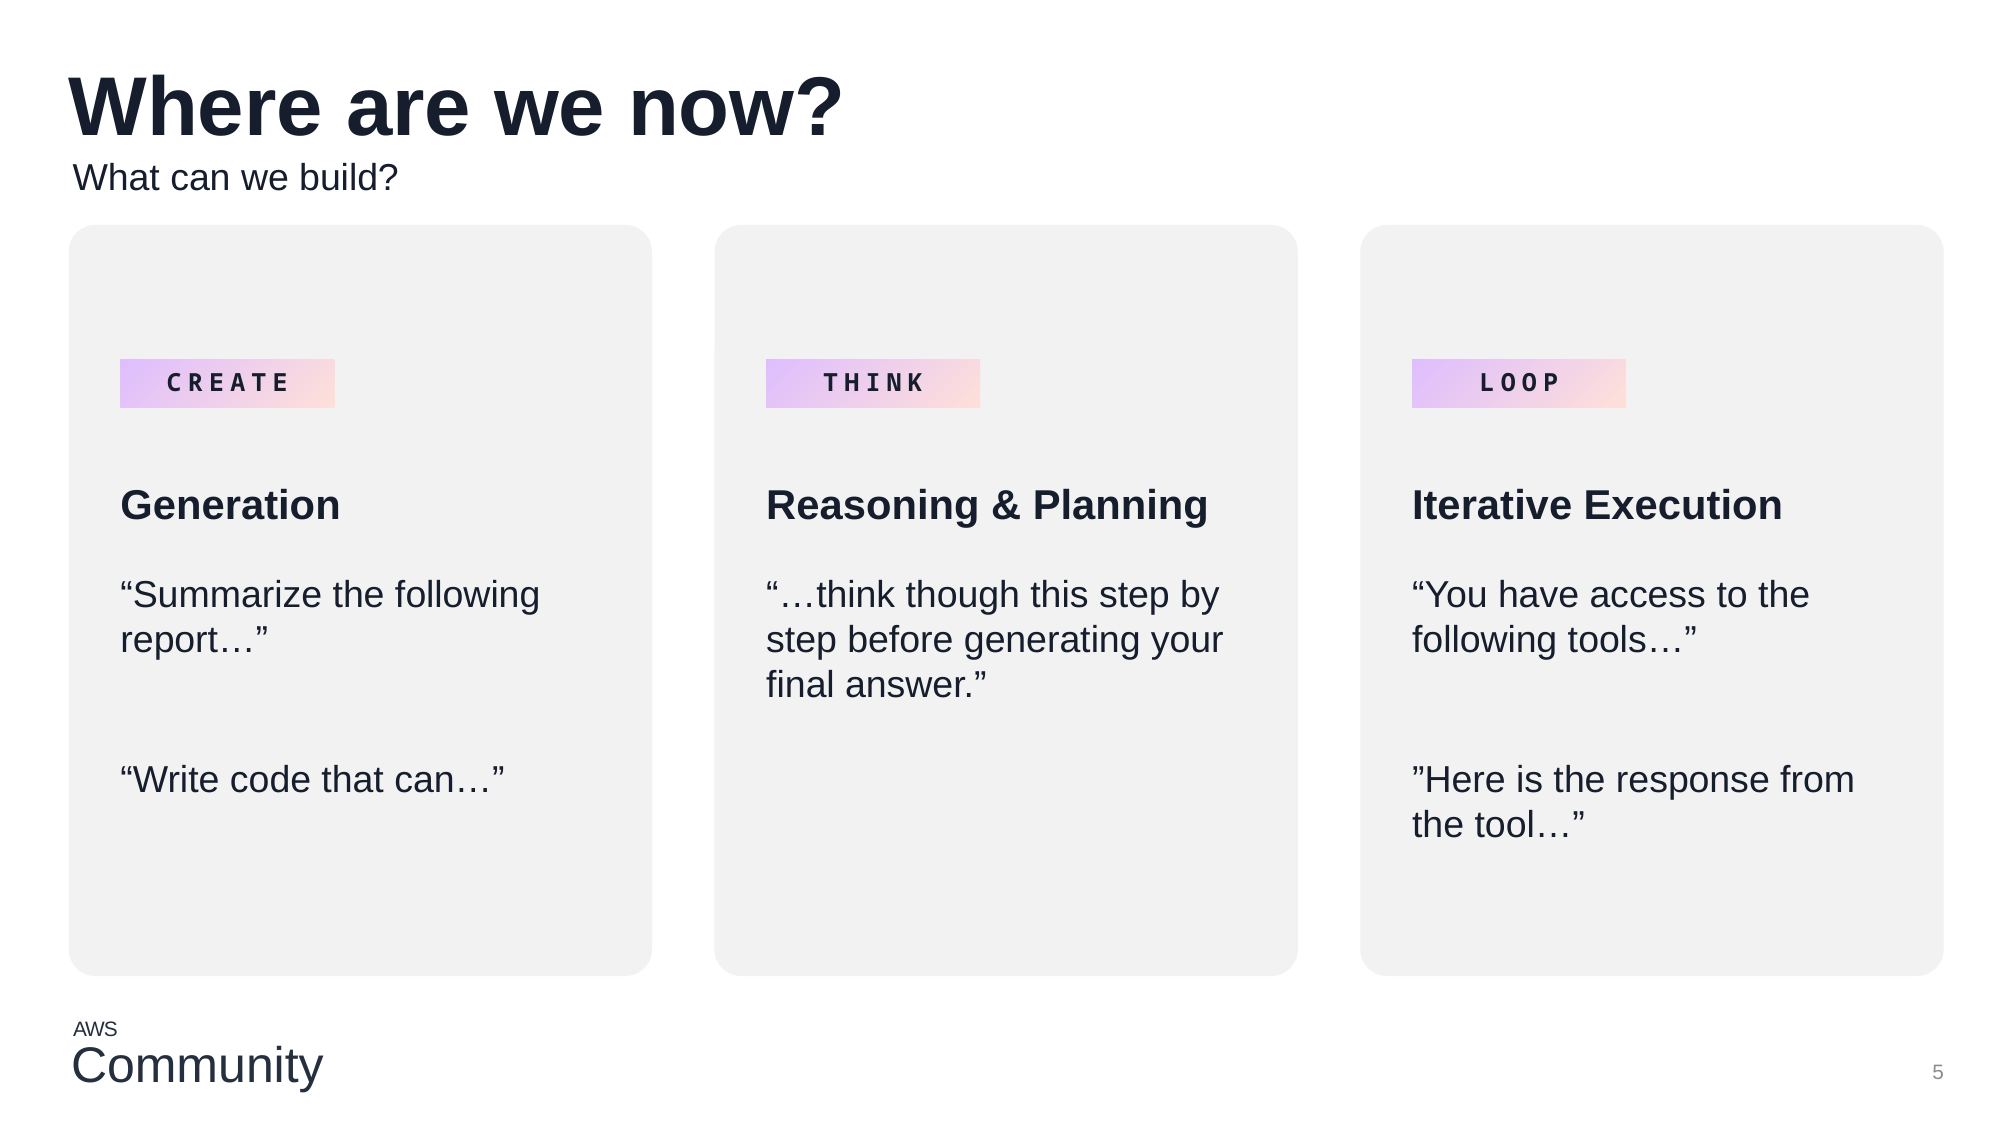

# Where are we now?
What can we build?
CREATE
THINK
LOOP
Generation
Reasoning & Planning
Iterative Execution
“Summarize the following report…”

“Write code that can…”
“…think though this step by step before generating your final answer.”
“You have access to the following tools…”

”Here is the response from the tool…”
5